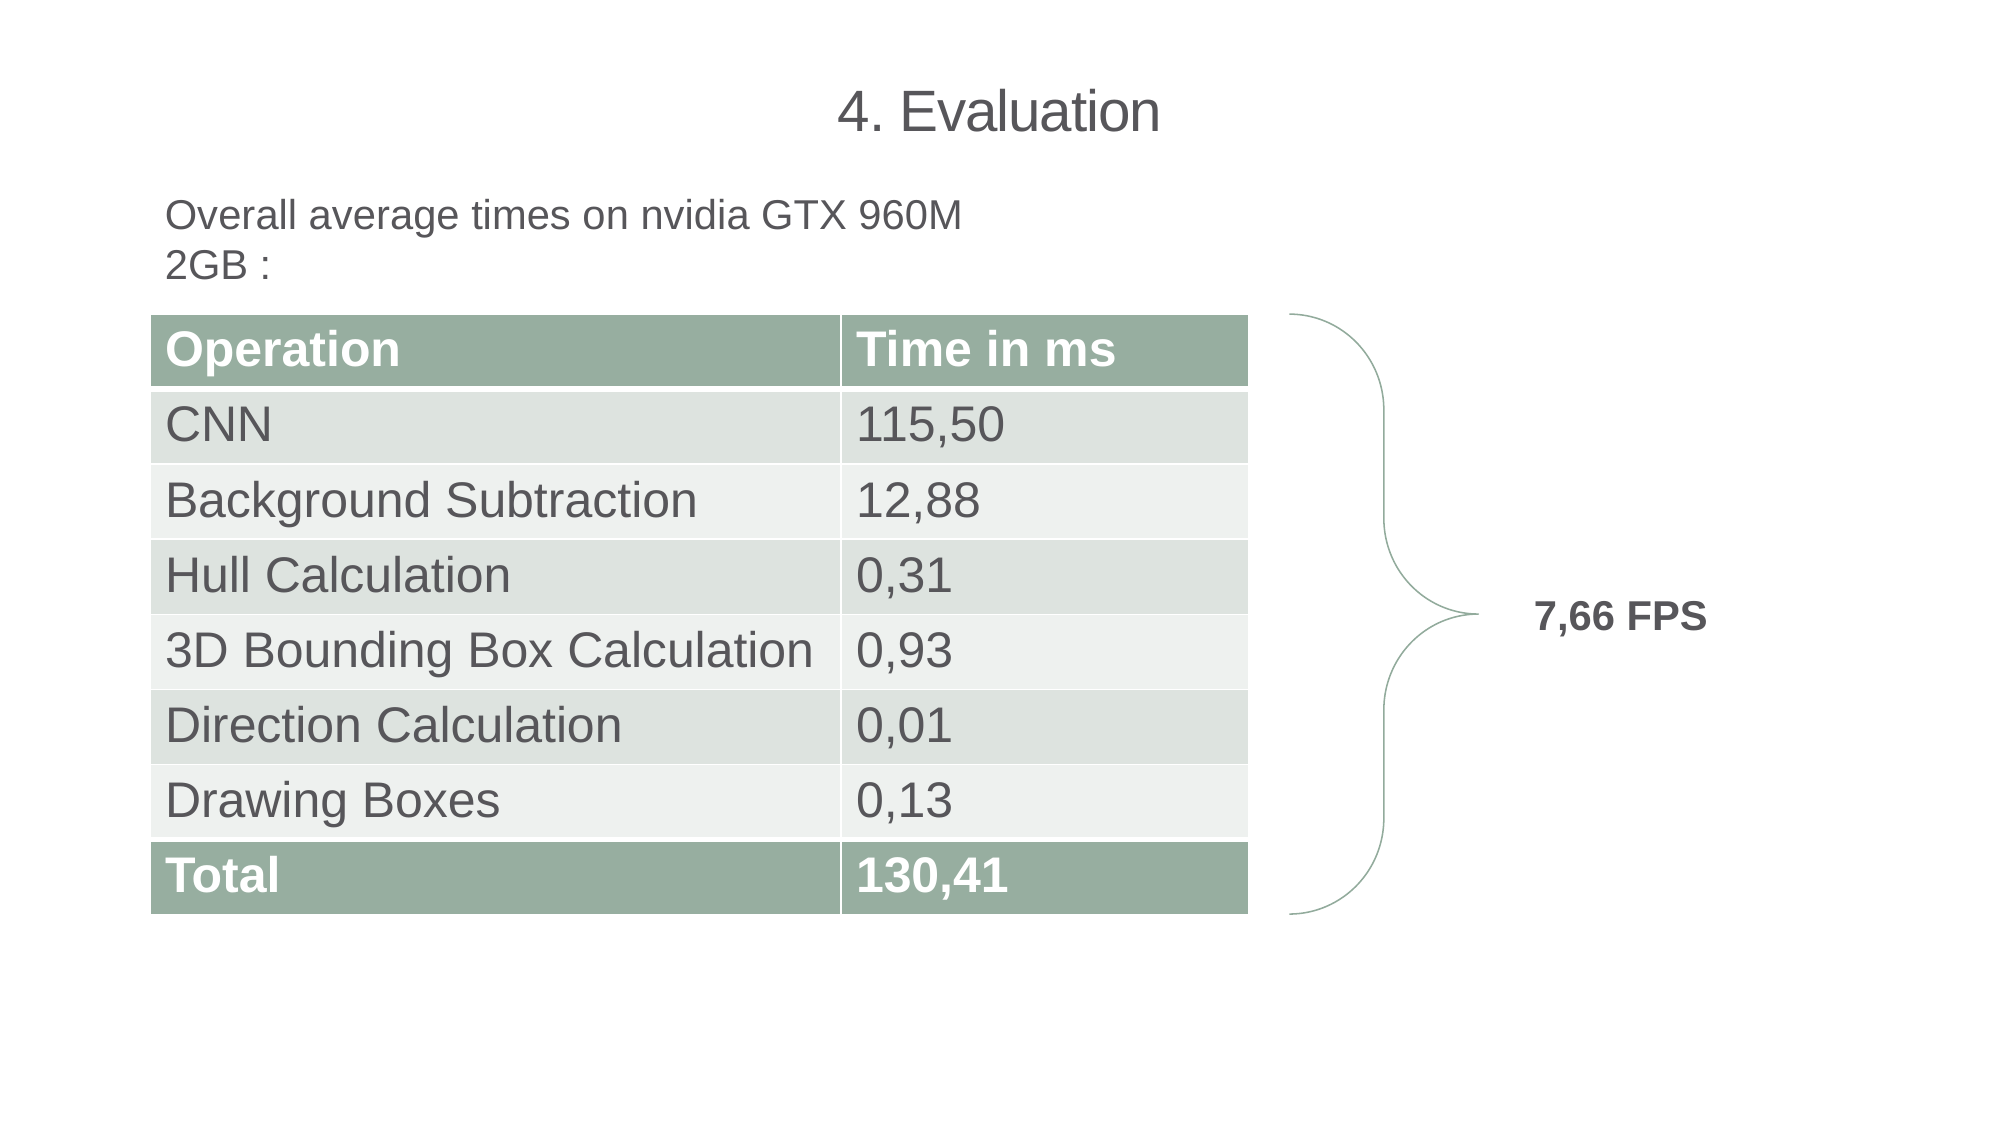

# 4. Evaluation
Overall average times on nvidia GTX 960M 2GB :
| Operation | Time in ms |
| --- | --- |
| CNN | 115,50 |
| Background Subtraction | 12,88 |
| Hull Calculation | 0,31 |
| 3D Bounding Box Calculation | 0,93 |
| Direction Calculation | 0,01 |
| Drawing Boxes | 0,13 |
| Total | 130,41 |

7,66 FPS